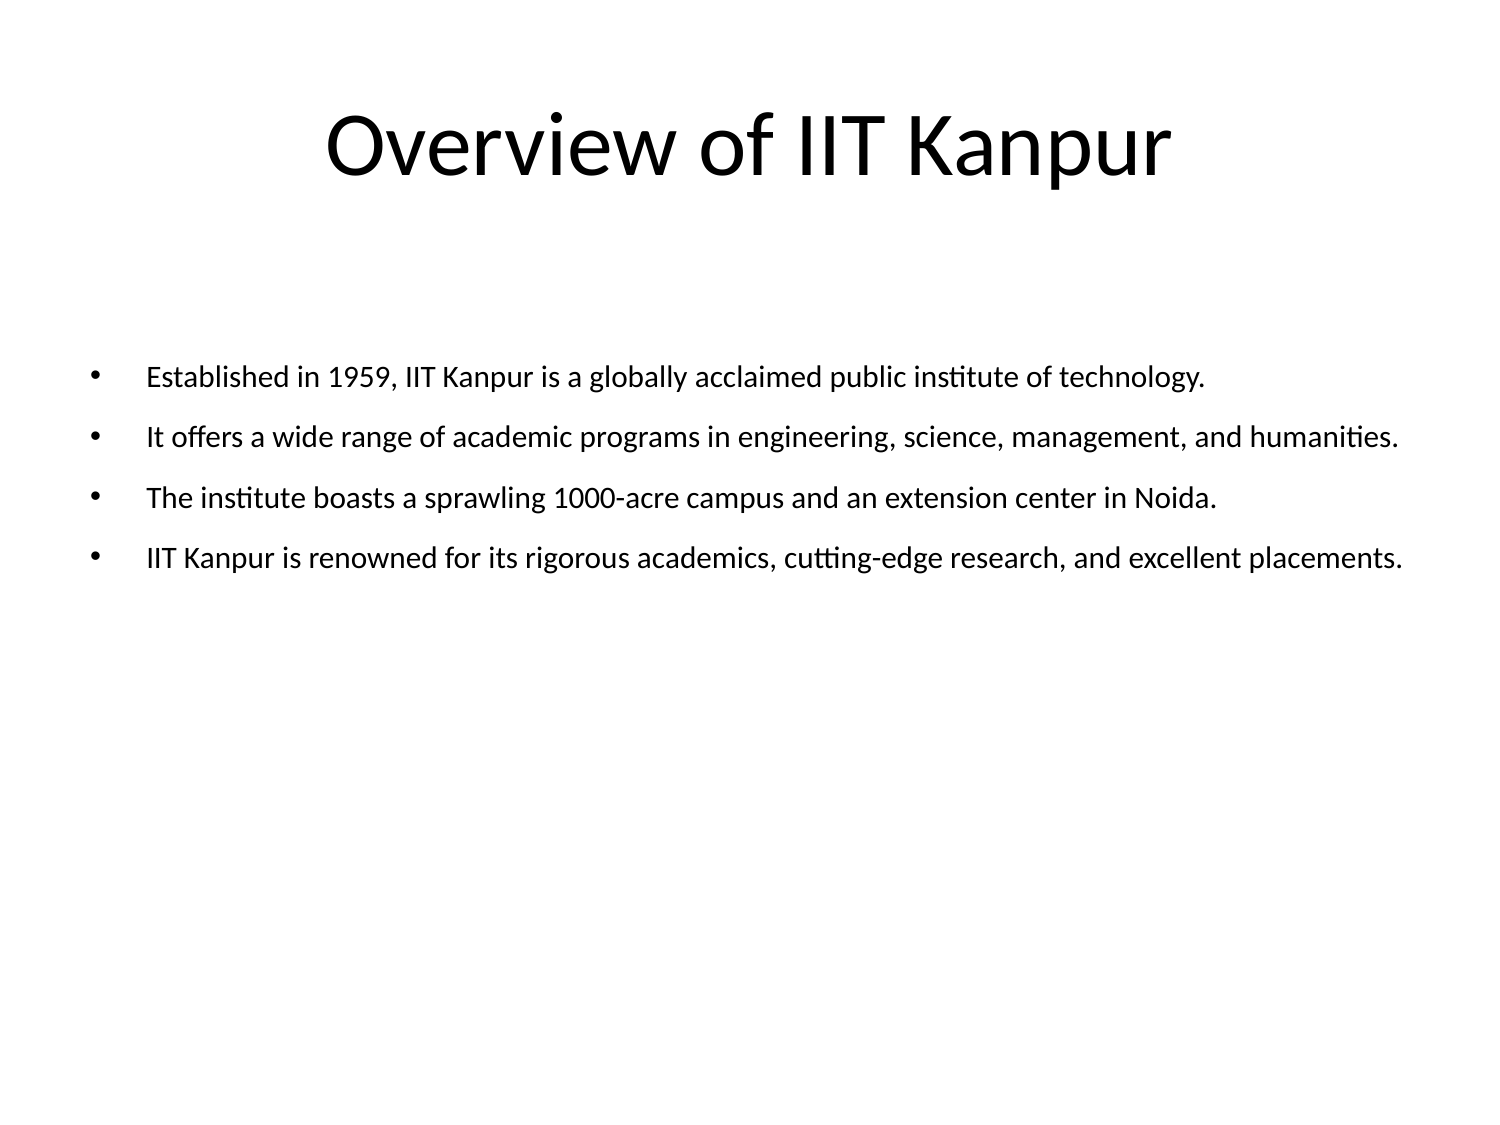

# Overview of IIT Kanpur

Established in 1959, IIT Kanpur is a globally acclaimed public institute of technology.
It offers a wide range of academic programs in engineering, science, management, and humanities.
The institute boasts a sprawling 1000-acre campus and an extension center in Noida.
IIT Kanpur is renowned for its rigorous academics, cutting-edge research, and excellent placements.